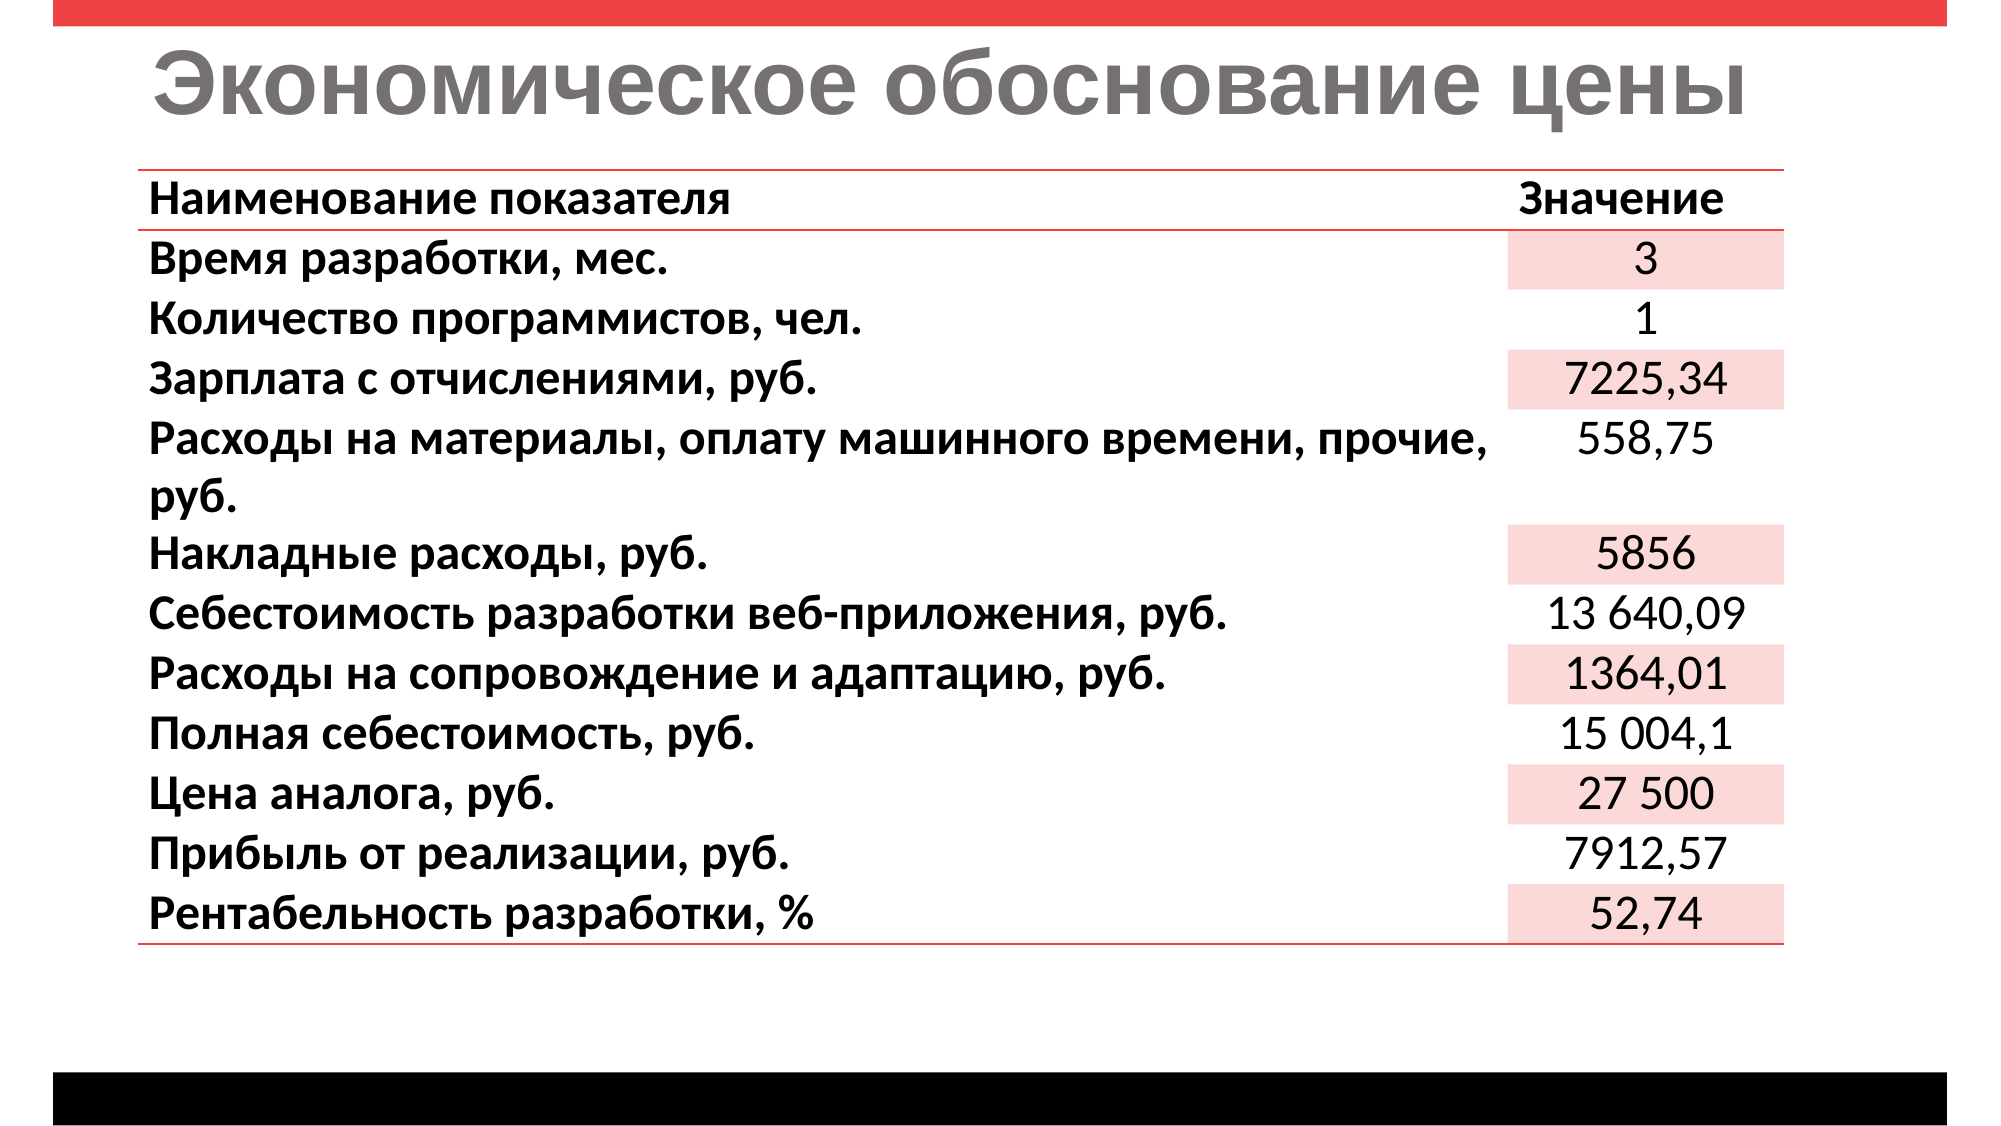

# Экономическое обоснование цены
| Наименование показателя | Значение |
| --- | --- |
| Время разработки, мес. | 3 |
| Количество программистов, чел. | 1 |
| Зарплата с отчислениями, руб. | 7225,34 |
| Расходы на материалы, оплату машинного времени, прочие, руб. | 558,75 |
| Накладные расходы, руб. | 5856 |
| Себестоимость разработки веб-приложения, руб. | 13 640,09 |
| Расходы на сопровождение и адаптацию, руб. | 1364,01 |
| Полная себестоимость, руб. | 15 004,1 |
| Цена аналога, руб. | 27 500 |
| Прибыль от реализации, руб. | 7912,57 |
| Рентабельность разработки, % | 52,74 |